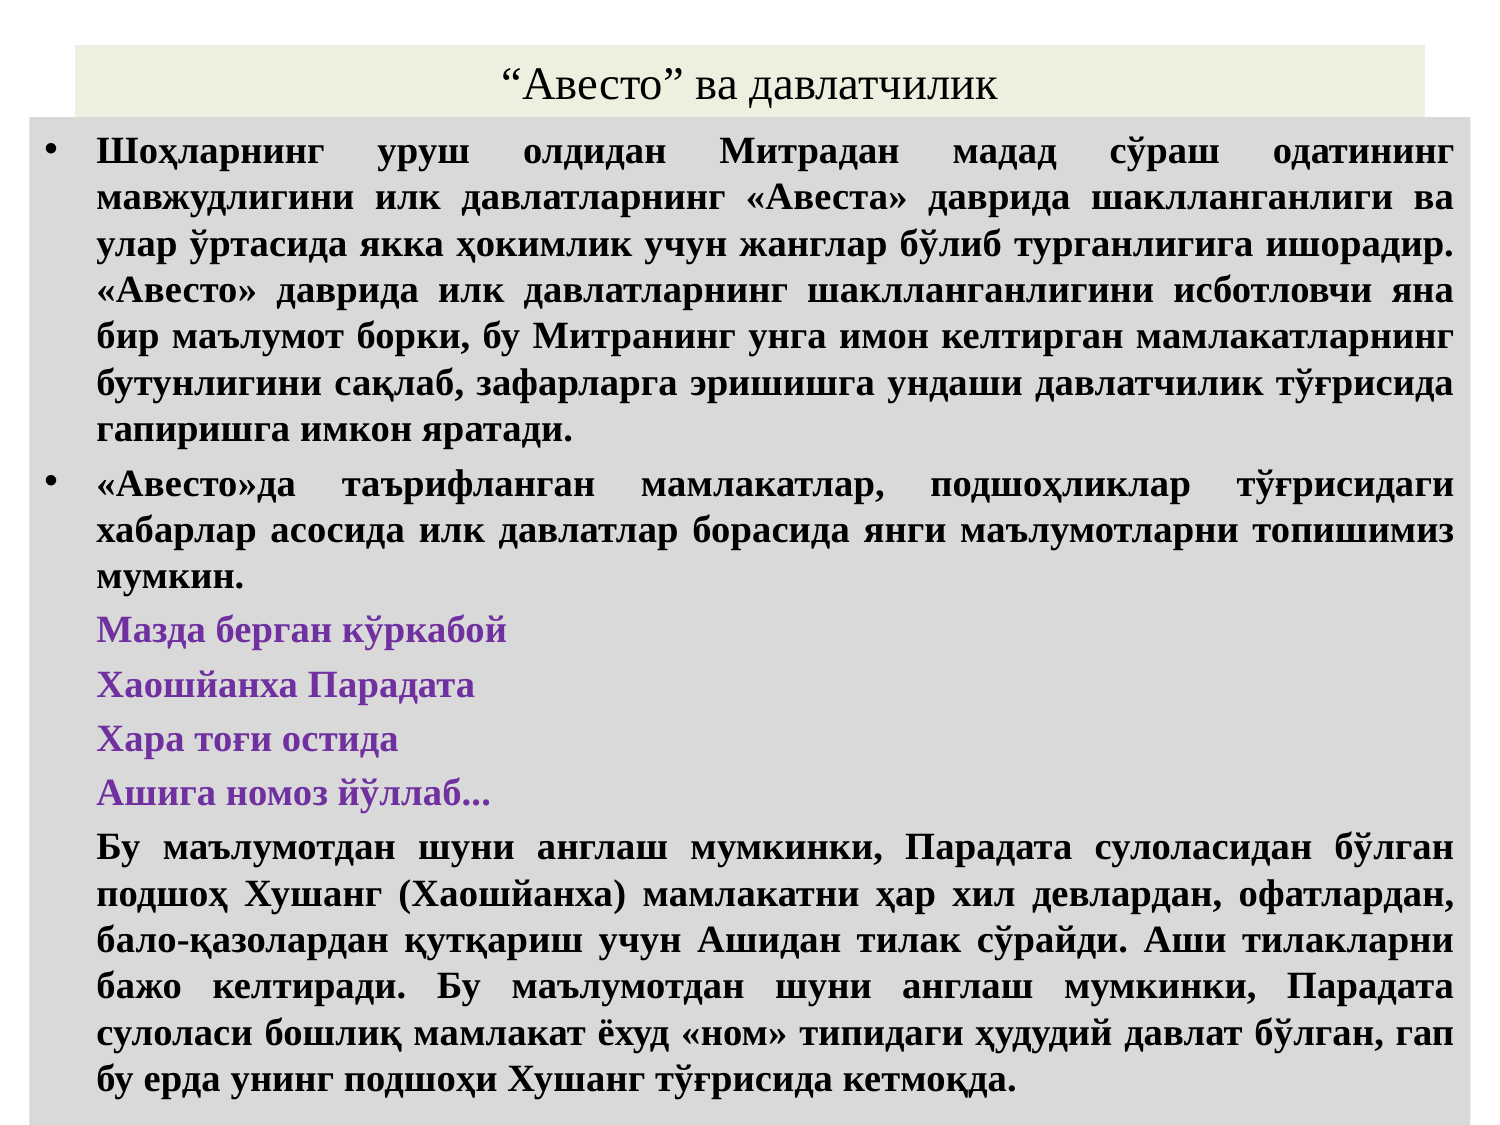

# “Авесто” ва давлатчилик
Шоҳларнинг уруш олдидан Митрадан мадад сўраш одатининг мавжудлигини илк давлатларнинг «Авеста» даврида шаклланганлиги ва улар ўртасида якка ҳокимлик учун жанглар бўлиб турганлигига ишорадир. «Авесто» даврида илк давлатларнинг шаклланганлигини исботловчи яна бир маълумот борки, бу Митранинг унга имон келтирган мамлакатларнинг бутунлигини сақлаб, зафарларга эришишга ундаши давлатчилик тўғрисида гапиришга имкон яратади.
«Авесто»да таърифланган мамлакатлар, подшоҳликлар тўғрисидаги хабарлар асосида илк давлатлар борасида янги маълумотларни топишимиз мумкин.
	Мазда берган кўркабой
	Хаошйанха Парадата
	Хара тоғи остида
	Ашига номоз йўллаб...
	Бу маълумотдан шуни англаш мумкинки, Парадата сулоласидан бўлган подшоҳ Хушанг (Хаошйанха) мамлакатни ҳар хил девлардан, офатлардан, бало-қазолардан қутқариш учун Ашидан тилак сўрайди. Аши тилакларни бажо келтиради. Бу маълумотдан шуни англаш мумкинки, Парадата сулоласи бошлиқ мамлакат ёхуд «ном» типидаги ҳудудий давлат бўлган, гап бу ерда унинг подшоҳи Хушанг тўғрисида кетмоқда.